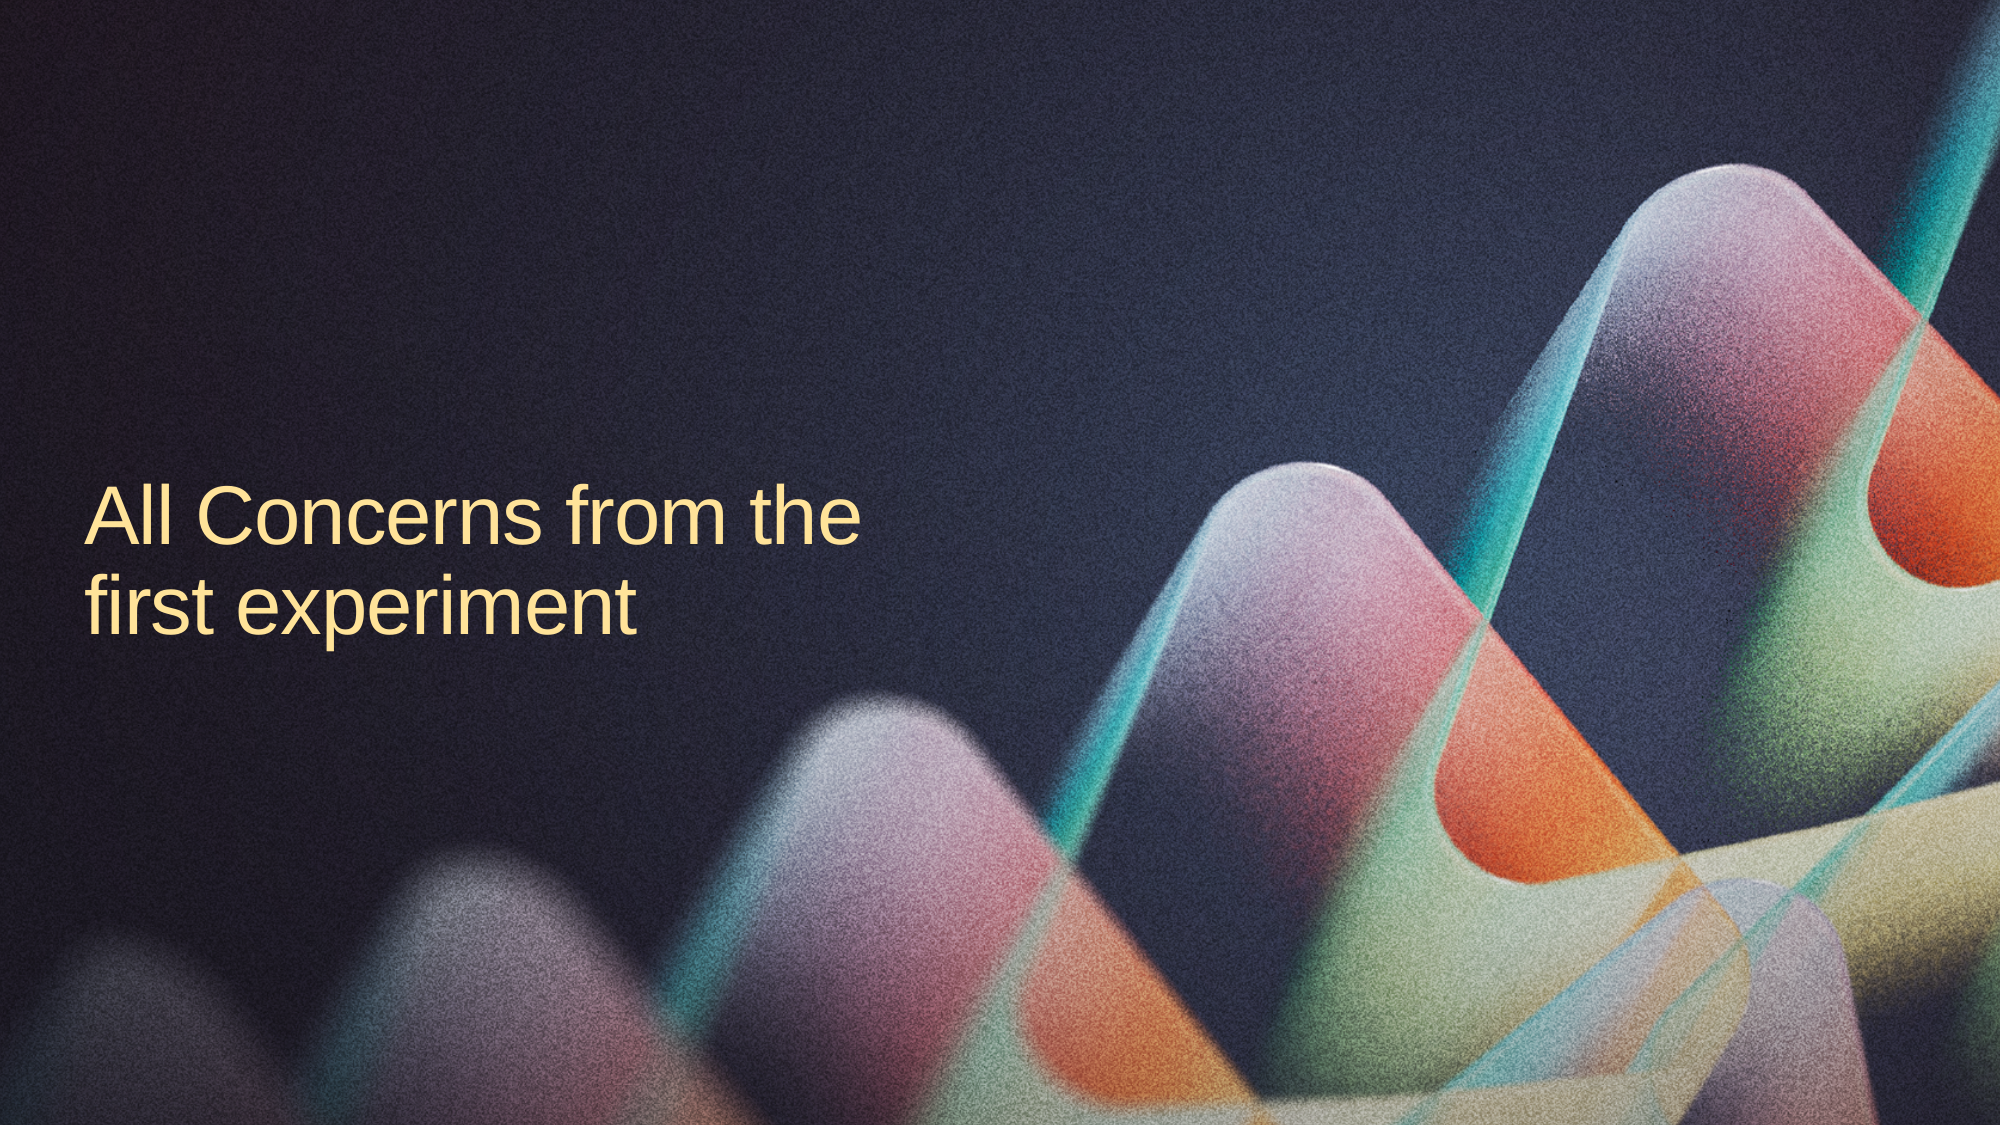

# All Concerns from the first experiment